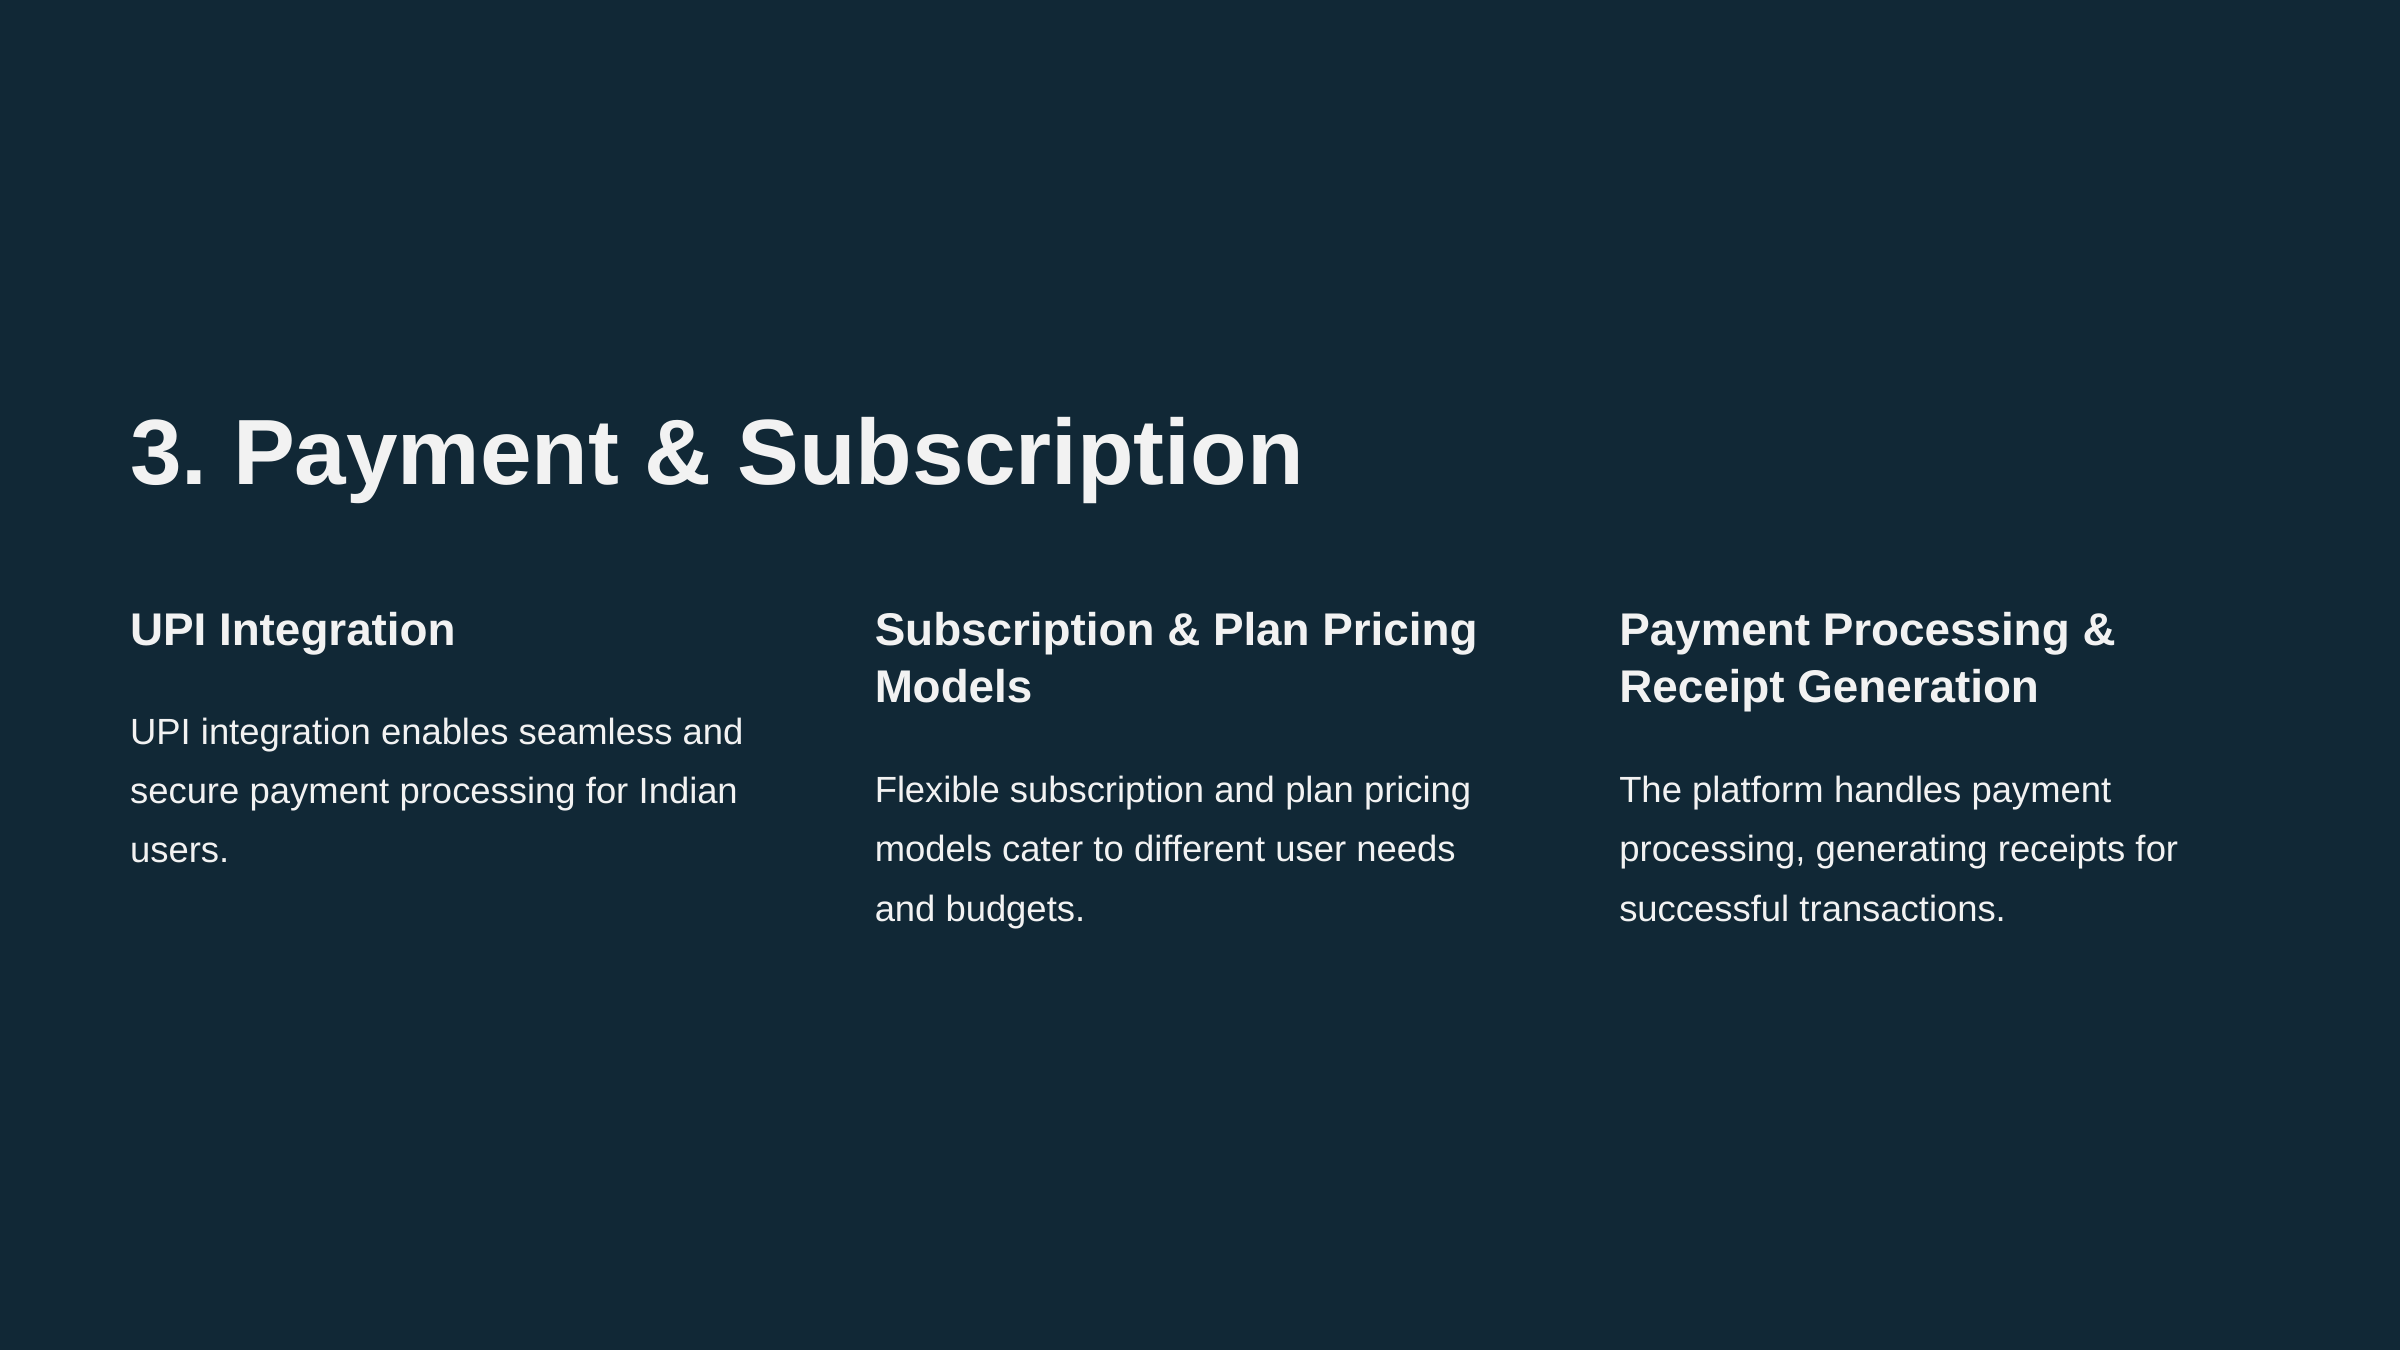

3. Payment & Subscription
UPI Integration
Subscription & Plan Pricing Models
Payment Processing & Receipt Generation
UPI integration enables seamless and secure payment processing for Indian users.
Flexible subscription and plan pricing models cater to different user needs and budgets.
The platform handles payment processing, generating receipts for successful transactions.